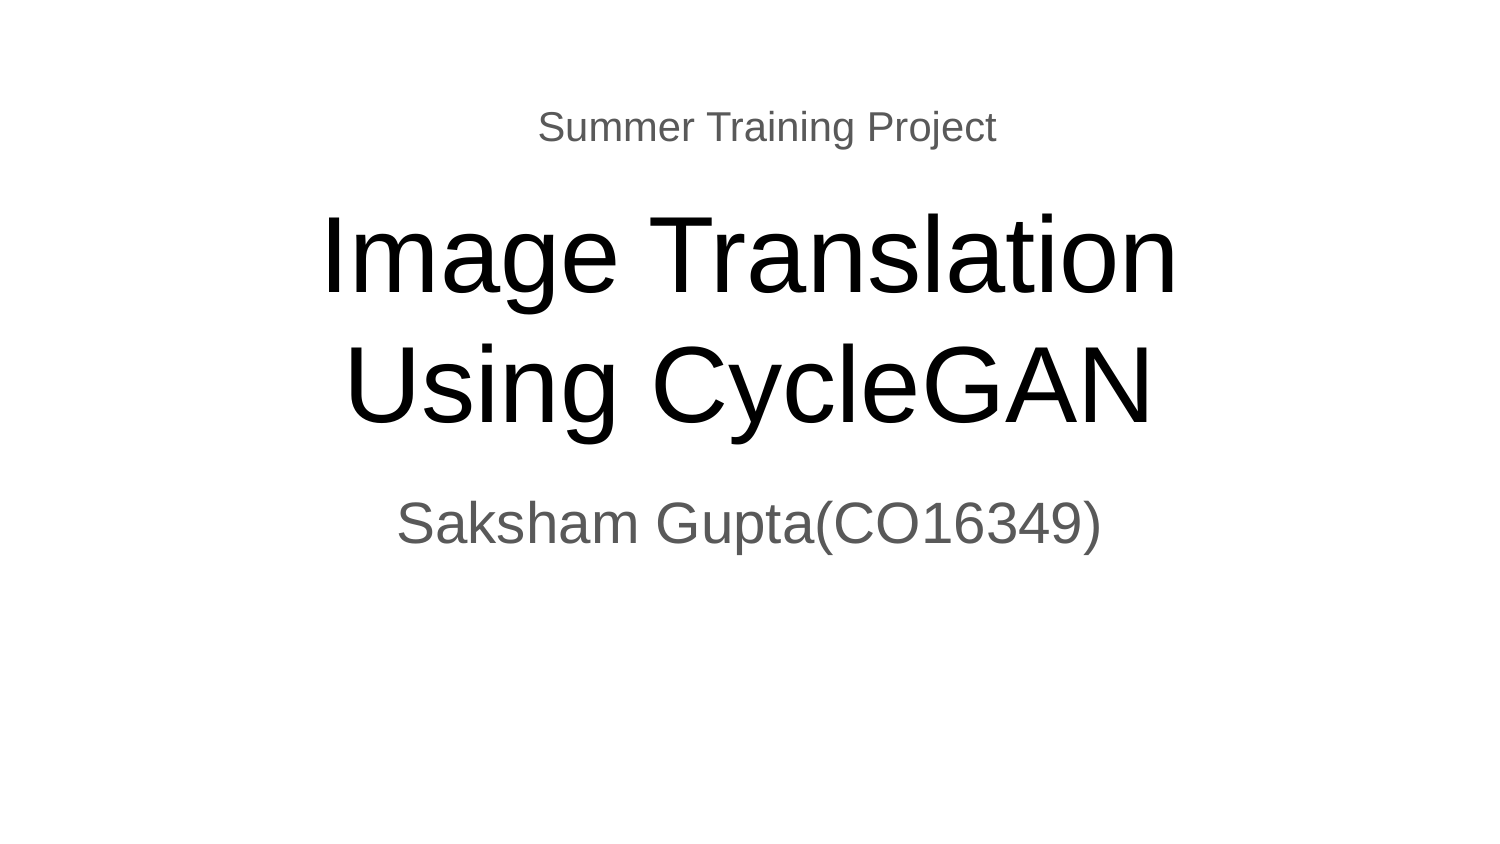

Summer Training Project
# Image Translation
Using CycleGAN
Saksham Gupta(CO16349)